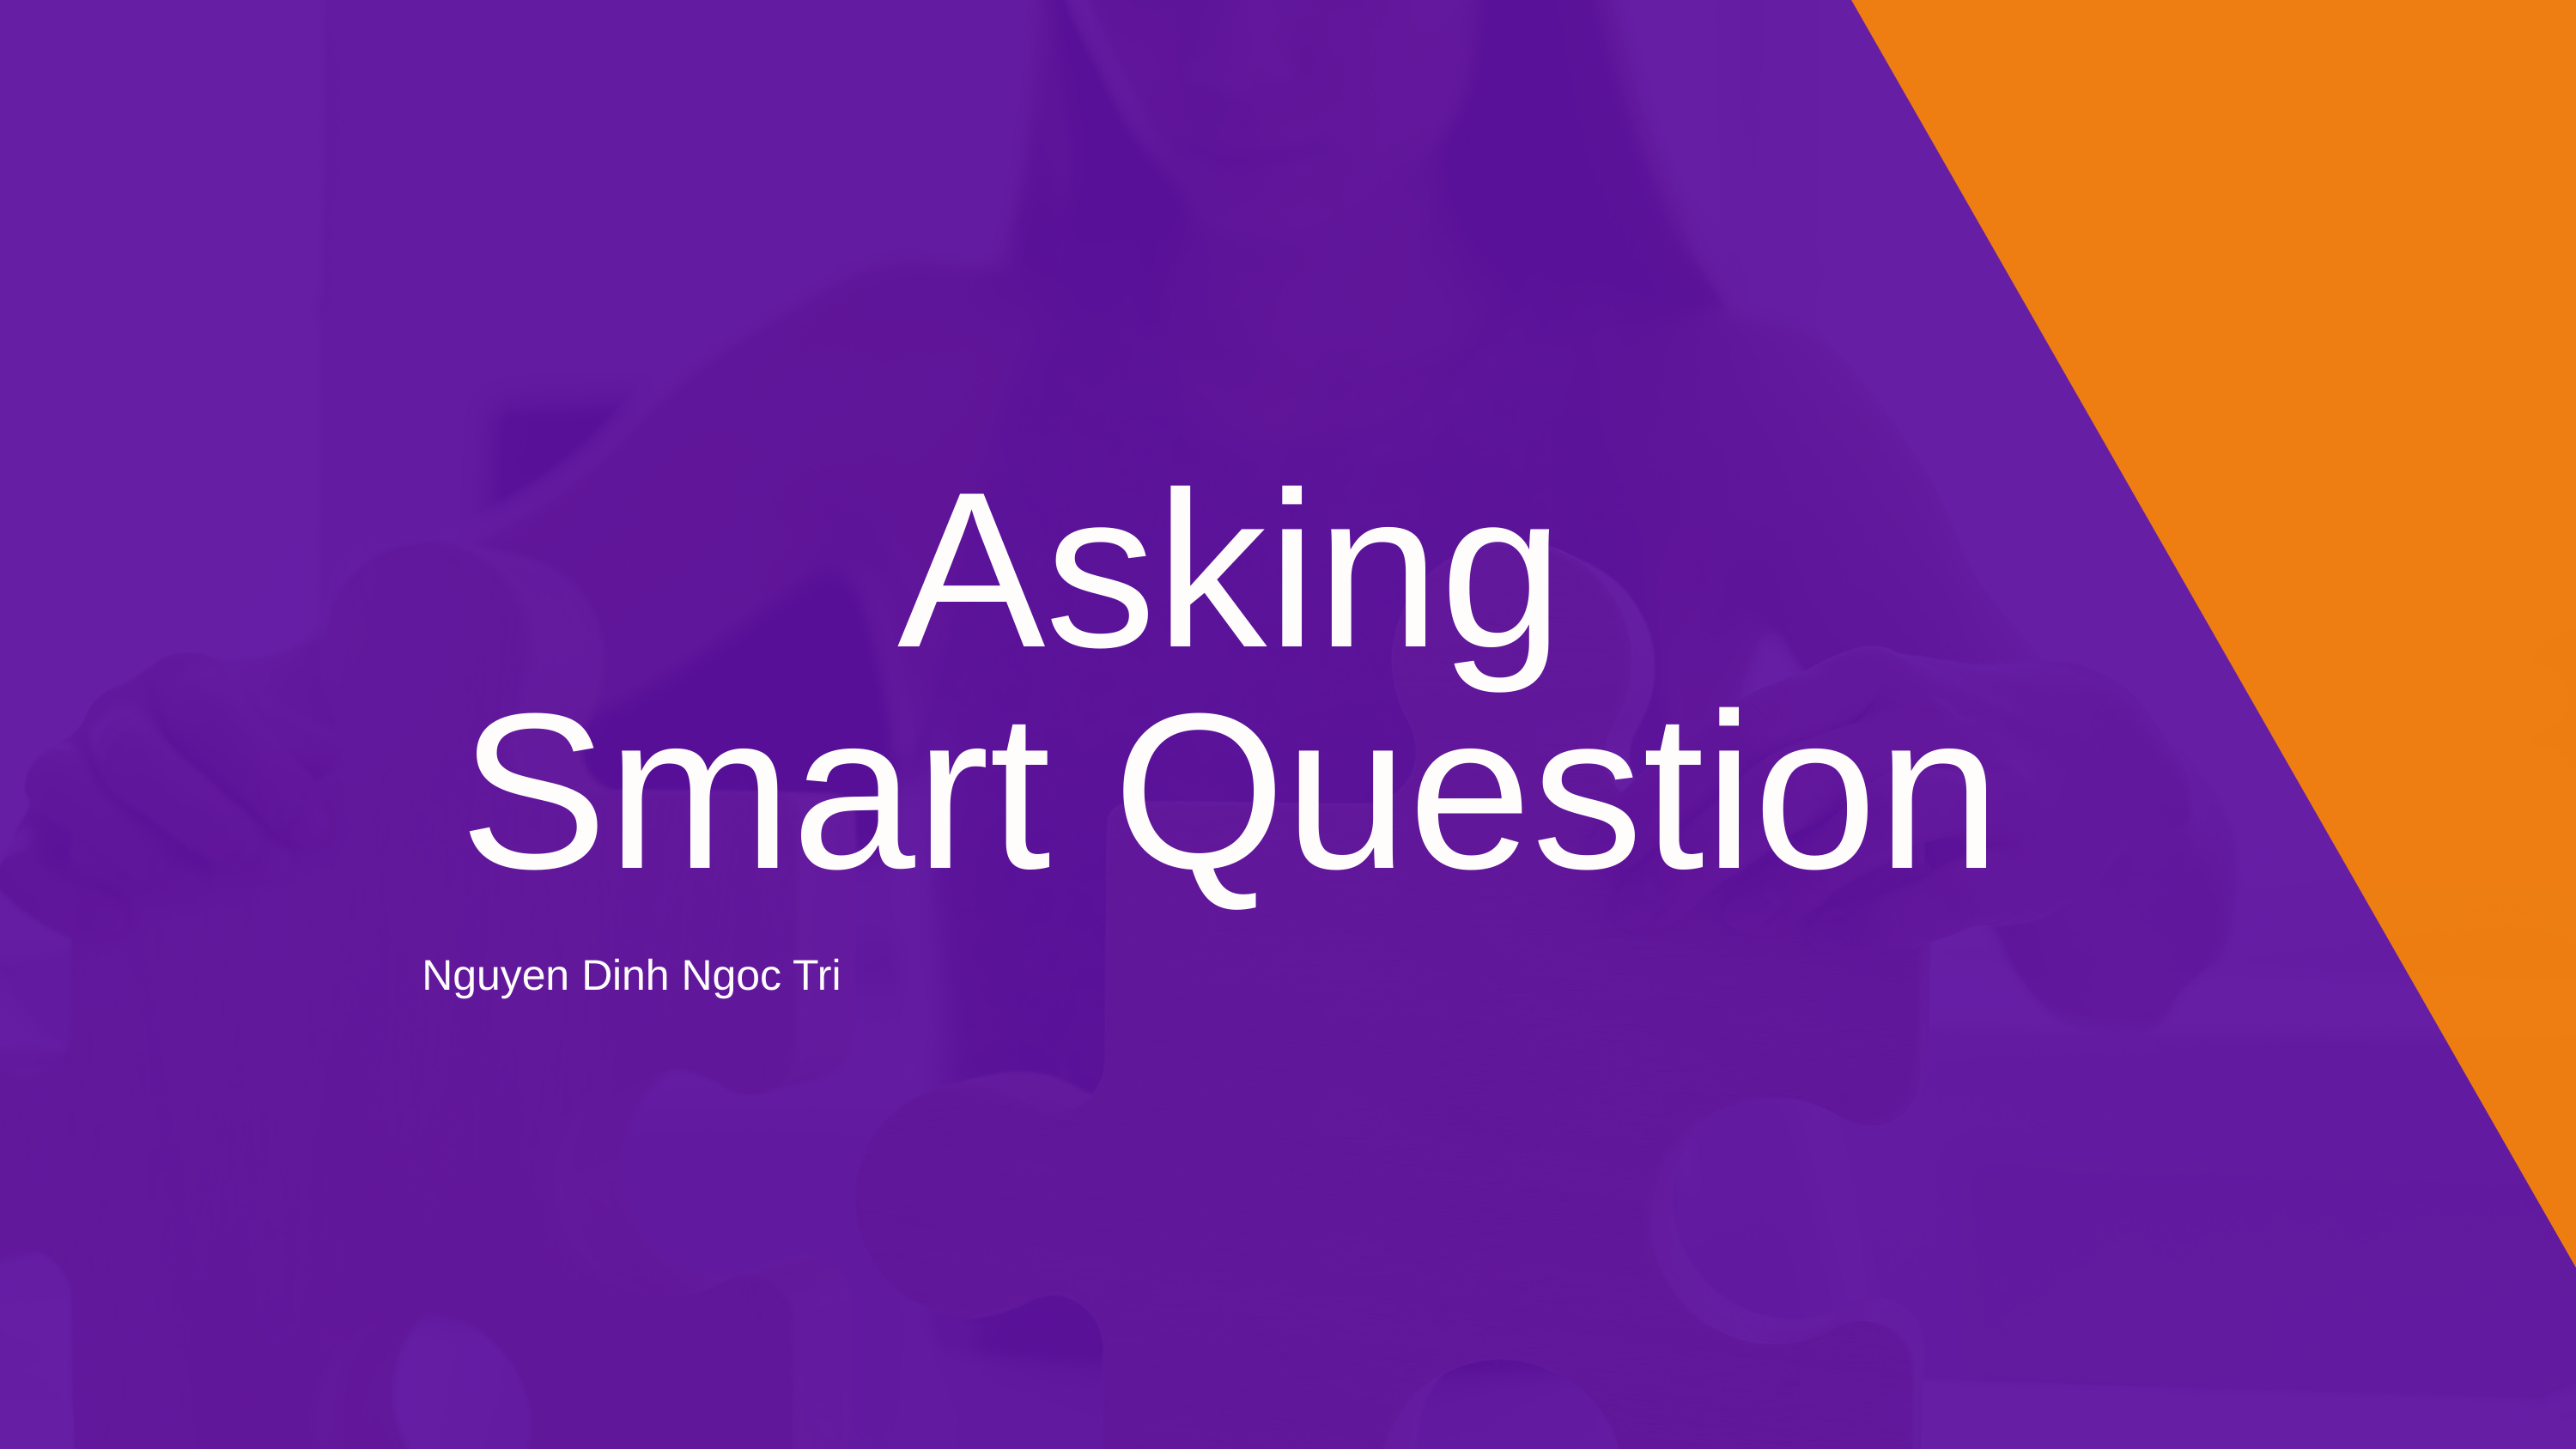

Asking
Smart Question
Nguyen Dinh Ngoc Tri